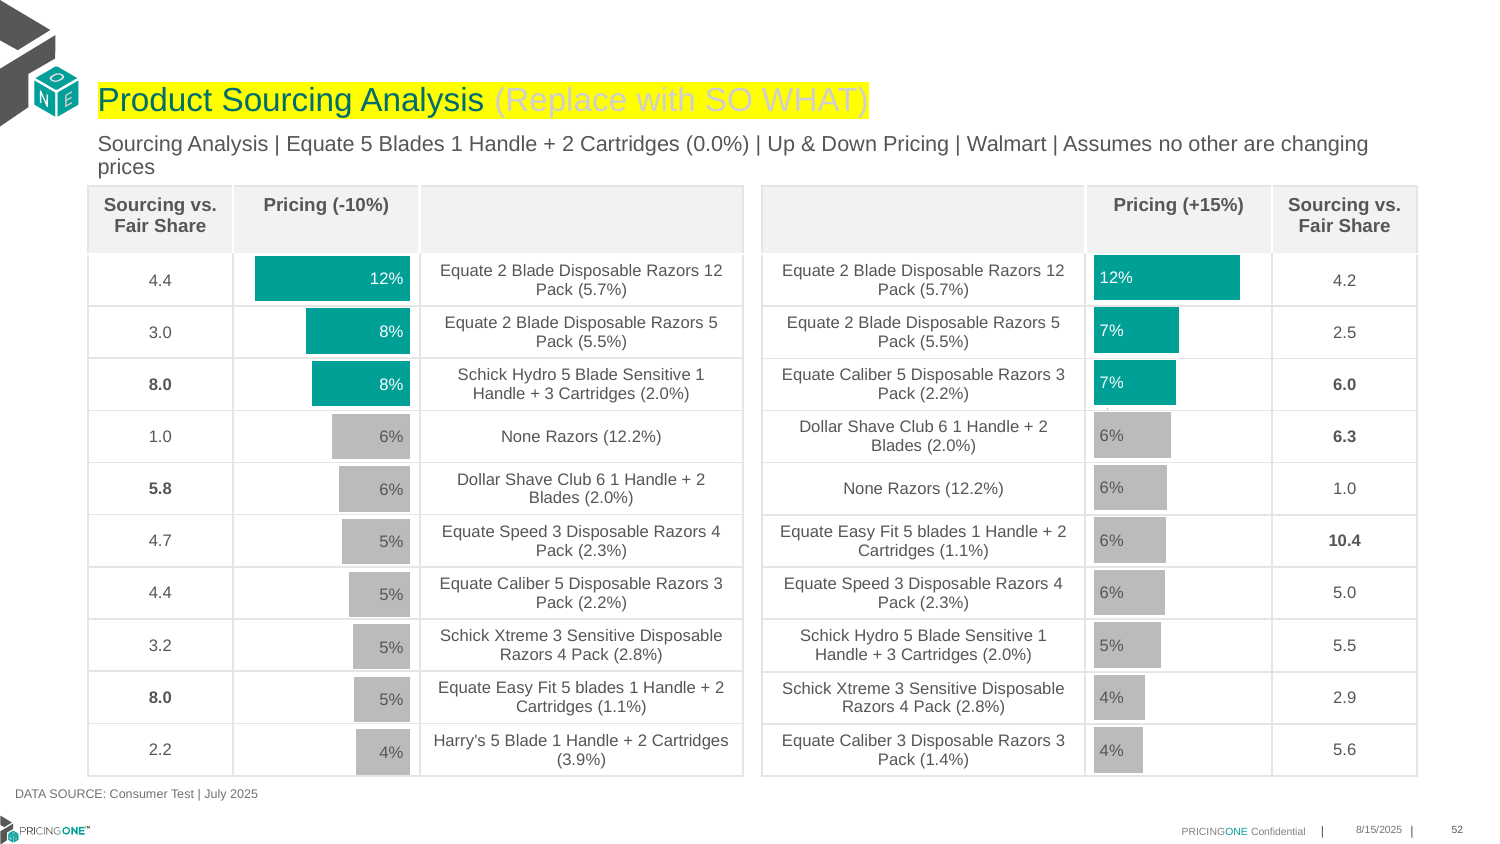

# Product Sourcing Analysis (Replace with SO WHAT)
Sourcing Analysis | Equate 5 Blades 1 Handle + 2 Cartridges (0.0%) | Up & Down Pricing | Walmart | Assumes no other are changing prices
| Sourcing vs. Fair Share | Pricing (-10%) |  |
| --- | --- | --- |
| 4.4 |  | Equate 2 Blade Disposable Razors 12 Pack (5.7%) |
| 3.0 |  | Equate 2 Blade Disposable Razors 5 Pack (5.5%) |
| 8.0 |  | Schick Hydro 5 Blade Sensitive 1 Handle + 3 Cartridges (2.0%) |
| 1.0 |  | None Razors (12.2%) |
| 5.8 |  | Dollar Shave Club 6 1 Handle + 2 Blades (2.0%) |
| 4.7 |  | Equate Speed 3 Disposable Razors 4 Pack (2.3%) |
| 4.4 |  | Equate Caliber 5 Disposable Razors 3 Pack (2.2%) |
| 3.2 |  | Schick Xtreme 3 Sensitive Disposable Razors 4 Pack (2.8%) |
| 8.0 |  | Equate Easy Fit 5 blades 1 Handle + 2 Cartridges (1.1%) |
| 2.2 |  | Harry's 5 Blade 1 Handle + 2 Cartridges (3.9%) |
|  | Pricing (+15%) | Sourcing vs. Fair Share |
| --- | --- | --- |
| Equate 2 Blade Disposable Razors 12 Pack (5.7%) |  | 4.2 |
| Equate 2 Blade Disposable Razors 5 Pack (5.5%) |  | 2.5 |
| Equate Caliber 5 Disposable Razors 3 Pack (2.2%) |  | 6.0 |
| Dollar Shave Club 6 1 Handle + 2 Blades (2.0%) |  | 6.3 |
| None Razors (12.2%) |  | 1.0 |
| Equate Easy Fit 5 blades 1 Handle + 2 Cartridges (1.1%) |  | 10.4 |
| Equate Speed 3 Disposable Razors 4 Pack (2.3%) |  | 5.0 |
| Schick Hydro 5 Blade Sensitive 1 Handle + 3 Cartridges (2.0%) |  | 5.5 |
| Schick Xtreme 3 Sensitive Disposable Razors 4 Pack (2.8%) |  | 2.9 |
| Equate Caliber 3 Disposable Razors 3 Pack (1.4%) |  | 5.6 |

### Chart

| Category | Equate 5 Blades 1 Handle + 2 Cartridges (0.0%) |
|---|---|
| Equate 2 Blade Disposable Razors 12 Pack (5.7%) | 0.11848457265279295 |
| Equate 2 Blade Disposable Razors 5 Pack (5.5%) | 0.06873053477030962 |
| Equate Caliber 5 Disposable Razors 3 Pack (2.2%) | 0.0664043399844223 |
| Dollar Shave Club 6 1 Handle + 2 Blades (2.0%) | 0.062279675735963776 |
| None Razors (12.2%) | 0.059451486047839425 |
| Equate Easy Fit 5 blades 1 Handle + 2 Cartridges (1.1%) | 0.05844730571183262 |
| Equate Speed 3 Disposable Razors 4 Pack (2.3%) | 0.05762516390609449 |
| Schick Hydro 5 Blade Sensitive 1 Handle + 3 Cartridges (2.0%) | 0.054593784204535305 |
| Schick Xtreme 3 Sensitive Disposable Razors 4 Pack (2.8%) | 0.04121713369694246 |
| Equate Caliber 3 Disposable Razors 3 Pack (1.4%) | 0.039635427475442436 |

### Chart

| Category | Equate 5 Blades 1 Handle + 2 Cartridges (0.0%) |
|---|---|
| Equate 2 Blade Disposable Razors 12 Pack (5.7%) | 0.12425833871892039 |
| Equate 2 Blade Disposable Razors 5 Pack (5.5%) | 0.08346546002214678 |
| Schick Hydro 5 Blade Sensitive 1 Handle + 3 Cartridges (2.0%) | 0.07863344115050494 |
| None Razors (12.2%) | 0.06224395681942336 |
| Dollar Shave Club 6 1 Handle + 2 Blades (2.0%) | 0.05661169419606779 |
| Equate Speed 3 Disposable Razors 4 Pack (2.3%) | 0.05481767152341243 |
| Equate Caliber 5 Disposable Razors 3 Pack (2.2%) | 0.04853904220688723 |
| Schick Xtreme 3 Sensitive Disposable Razors 4 Pack (2.8%) | 0.045710860840196335 |
| Equate Easy Fit 5 blades 1 Handle + 2 Cartridges (1.1%) | 0.045265857017885366 |
| Harry's 5 Blade 1 Handle + 2 Cartridges (3.9%) | 0.04369210294545866 |
DATA SOURCE: Consumer Test | July 2025

8/15/2025
52